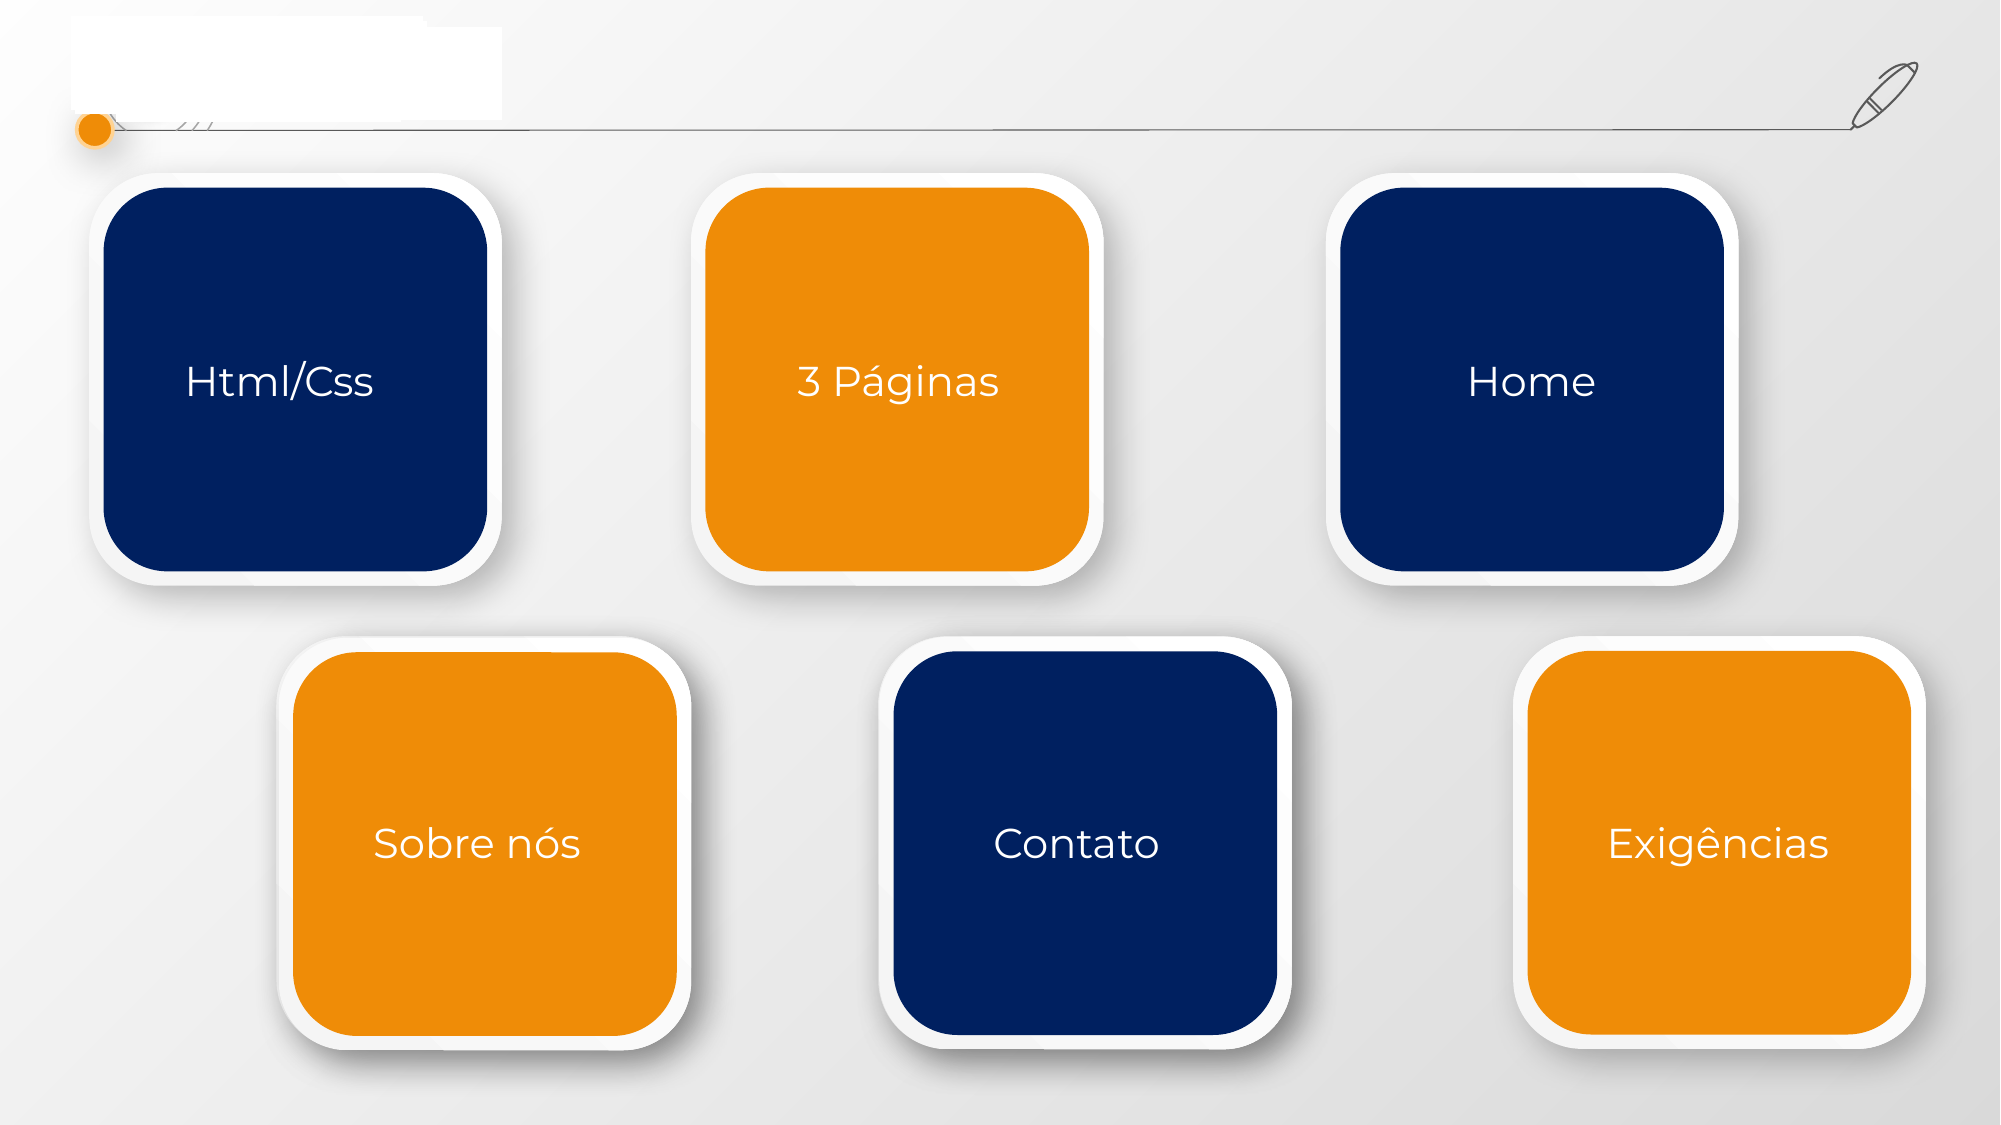

3 Páginas
Home
Html/Css
Html/ Css

Sobre nós
Contato
Exigências
símbolo de atraso